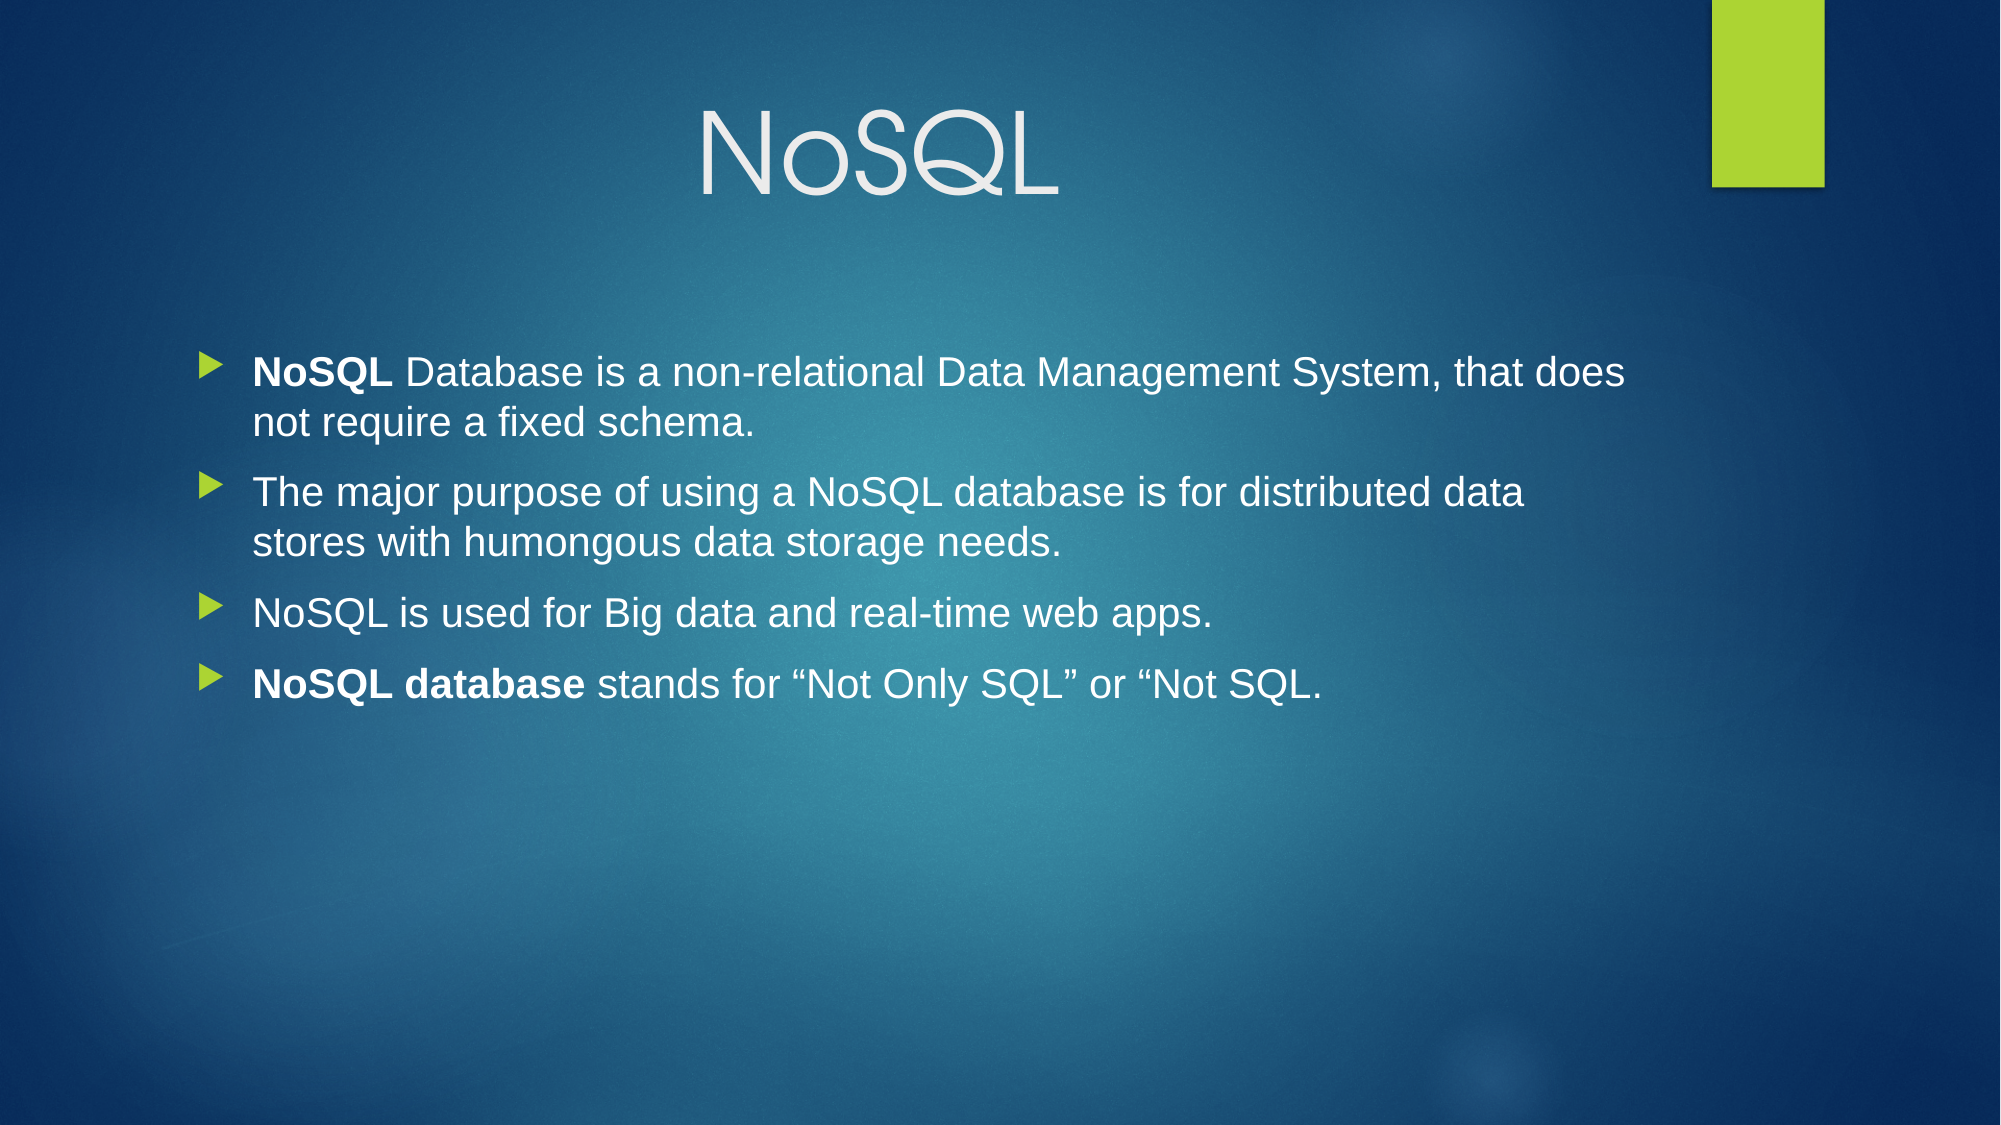

# NoSQL
NoSQL Database is a non-relational Data Management System, that does not require a fixed schema.
The major purpose of using a NoSQL database is for distributed data stores with humongous data storage needs.
NoSQL is used for Big data and real-time web apps.
NoSQL database stands for “Not Only SQL” or “Not SQL.